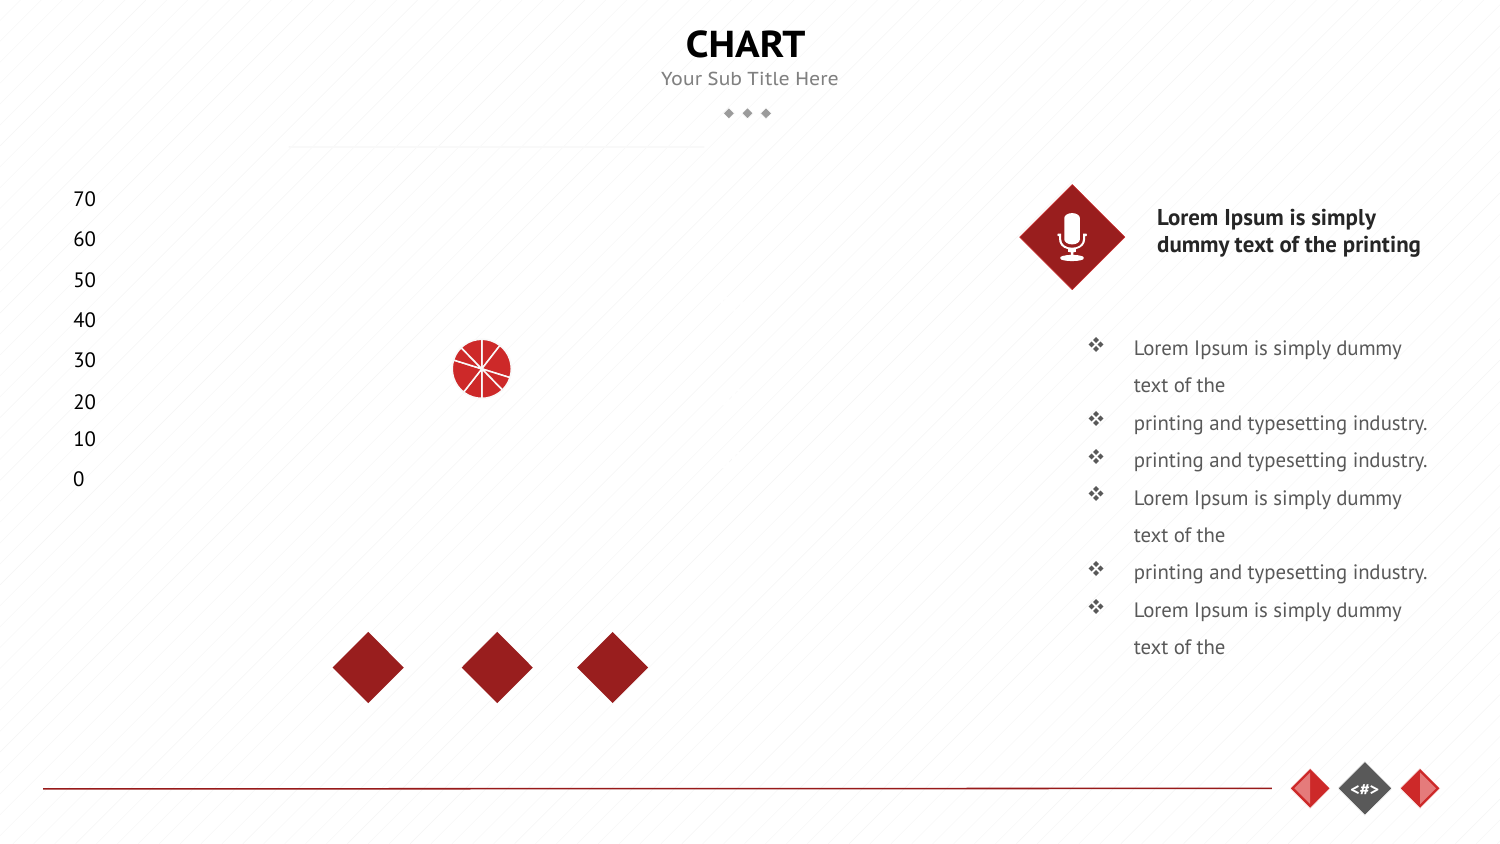

# CHART

[unsupported chart]

70
60
50
40
30
20
10
0
Lorem Ipsum is simply dummy text of the printing

50
Lorem Ipsum is simply dummy text of the
printing and typesetting industry.
printing and typesetting industry.
Lorem Ipsum is simply dummy text of the
printing and typesetting industry.
Lorem Ipsum is simply dummy text of the
30
30

28